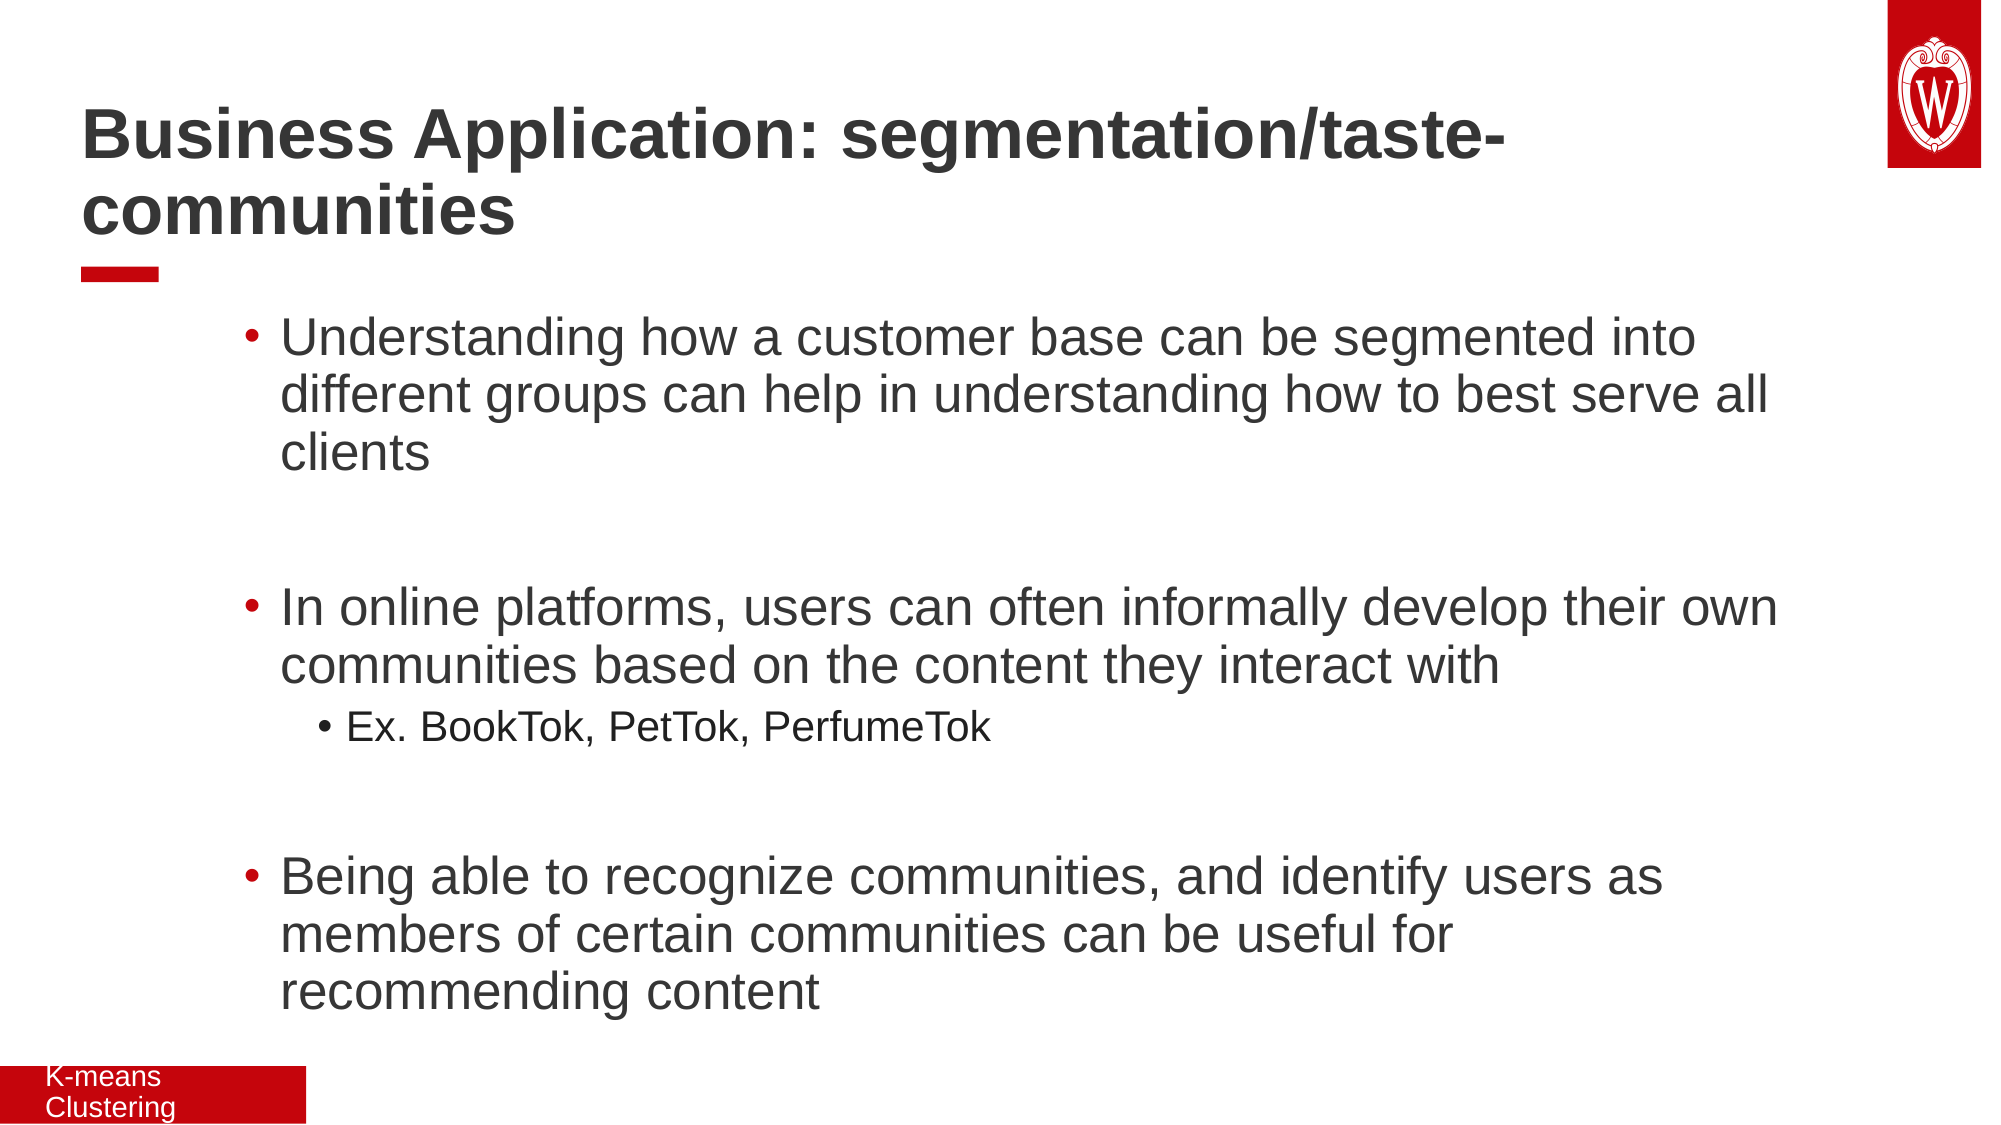

# Business Application: segmentation/taste-communities
Understanding how a customer base can be segmented into different groups can help in understanding how to best serve all clients

In online platforms, users can often informally develop their own communities based on the content they interact with
Ex. BookTok, PetTok, PerfumeTok

Being able to recognize communities, and identify users as members of certain communities can be useful for recommending content

K-means Clustering